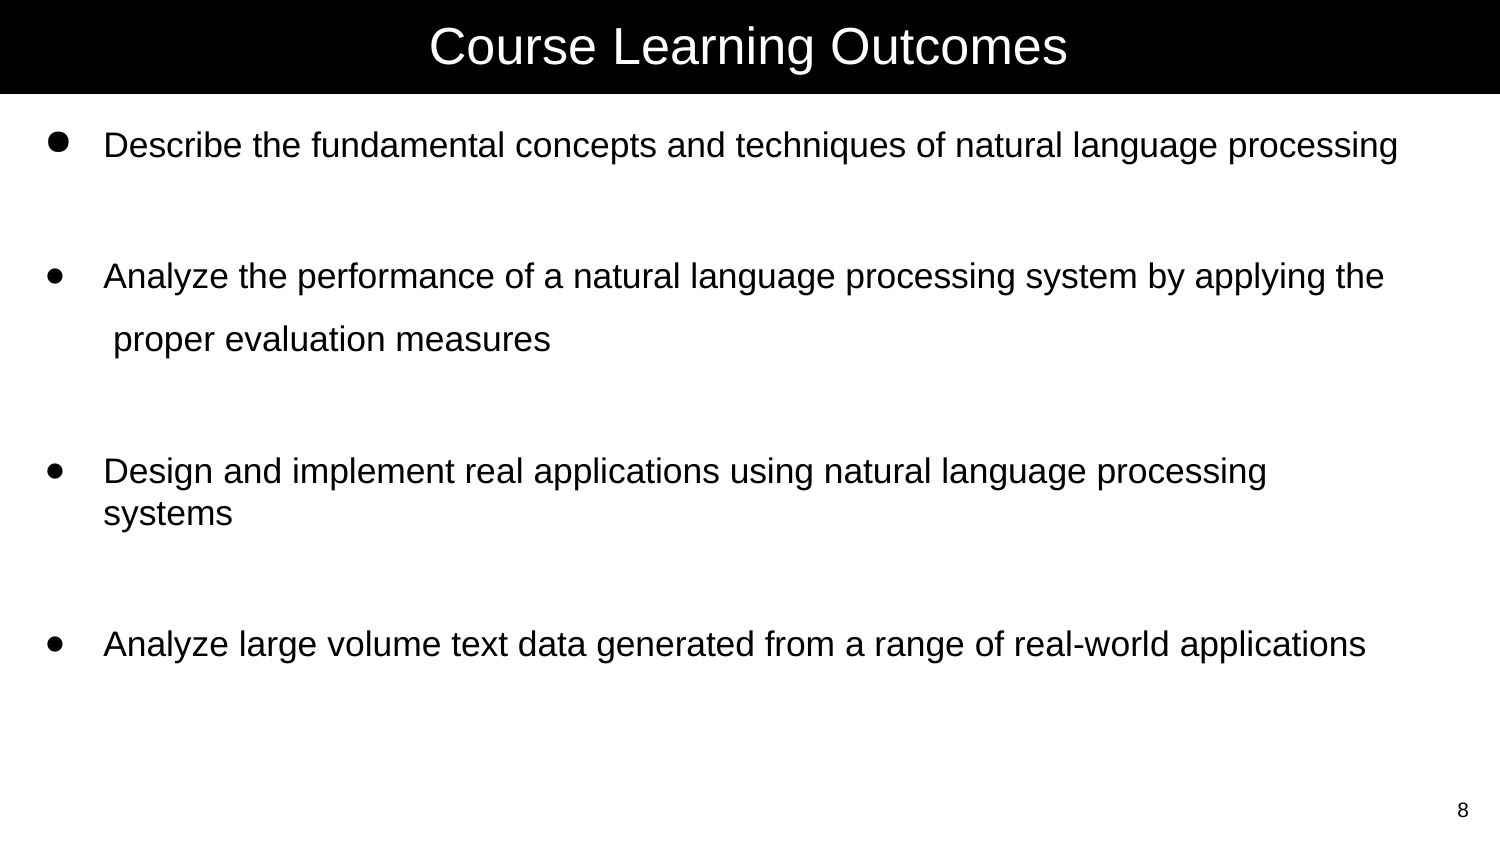

# Course Learning Outcomes
Describe the fundamental concepts and techniques of natural language processing

Analyze the performance of a natural language processing system by applying the  proper evaluation measures

Design and implement real applications using natural language processing systems

Analyze large volume text data generated from a range of real-world applications
8